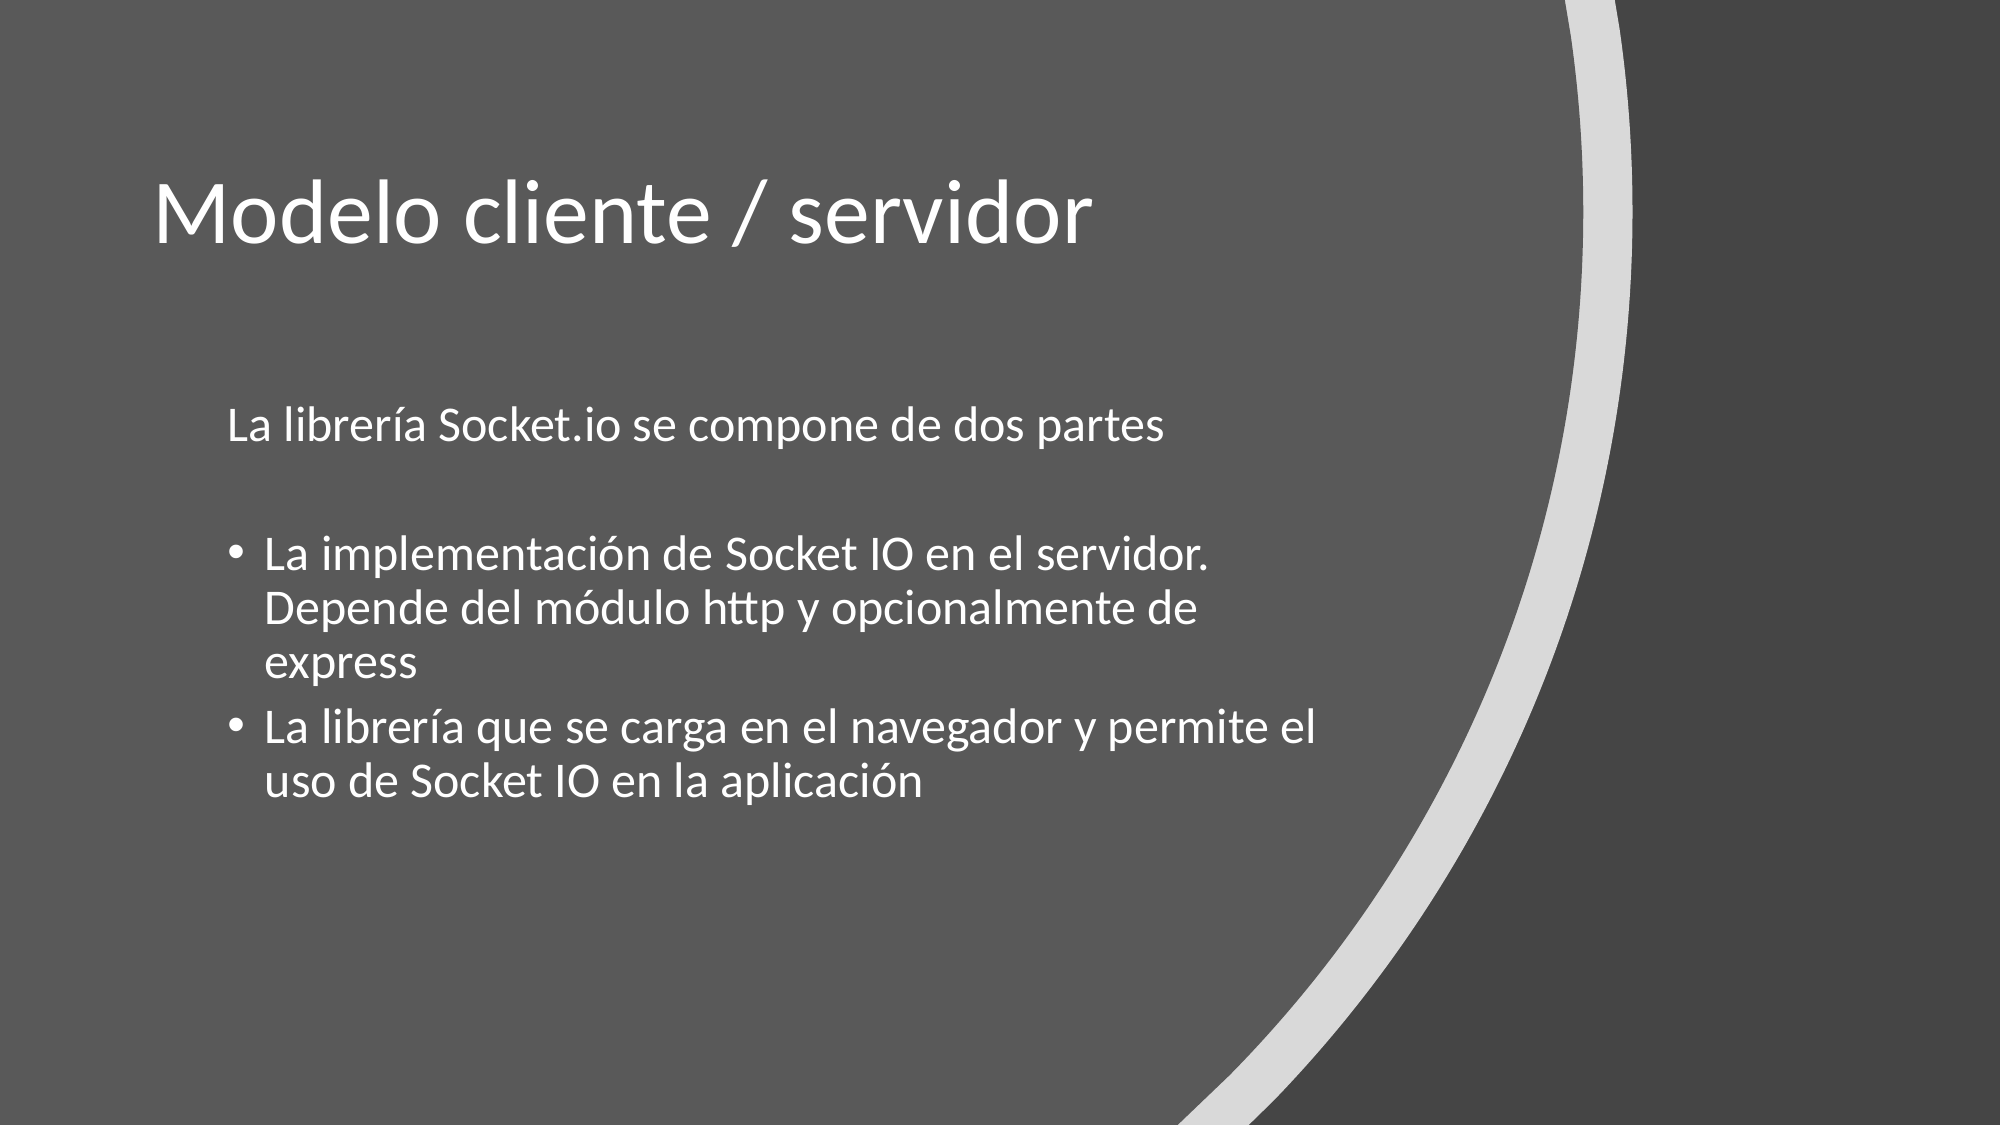

# Modelo cliente / servidor

La librería Socket.io se compone de dos partes

La implementación de Socket IO en el servidor. Depende del módulo http y opcionalmente de express
La librería que se carga en el navegador y permite el uso de Socket IO en la aplicación